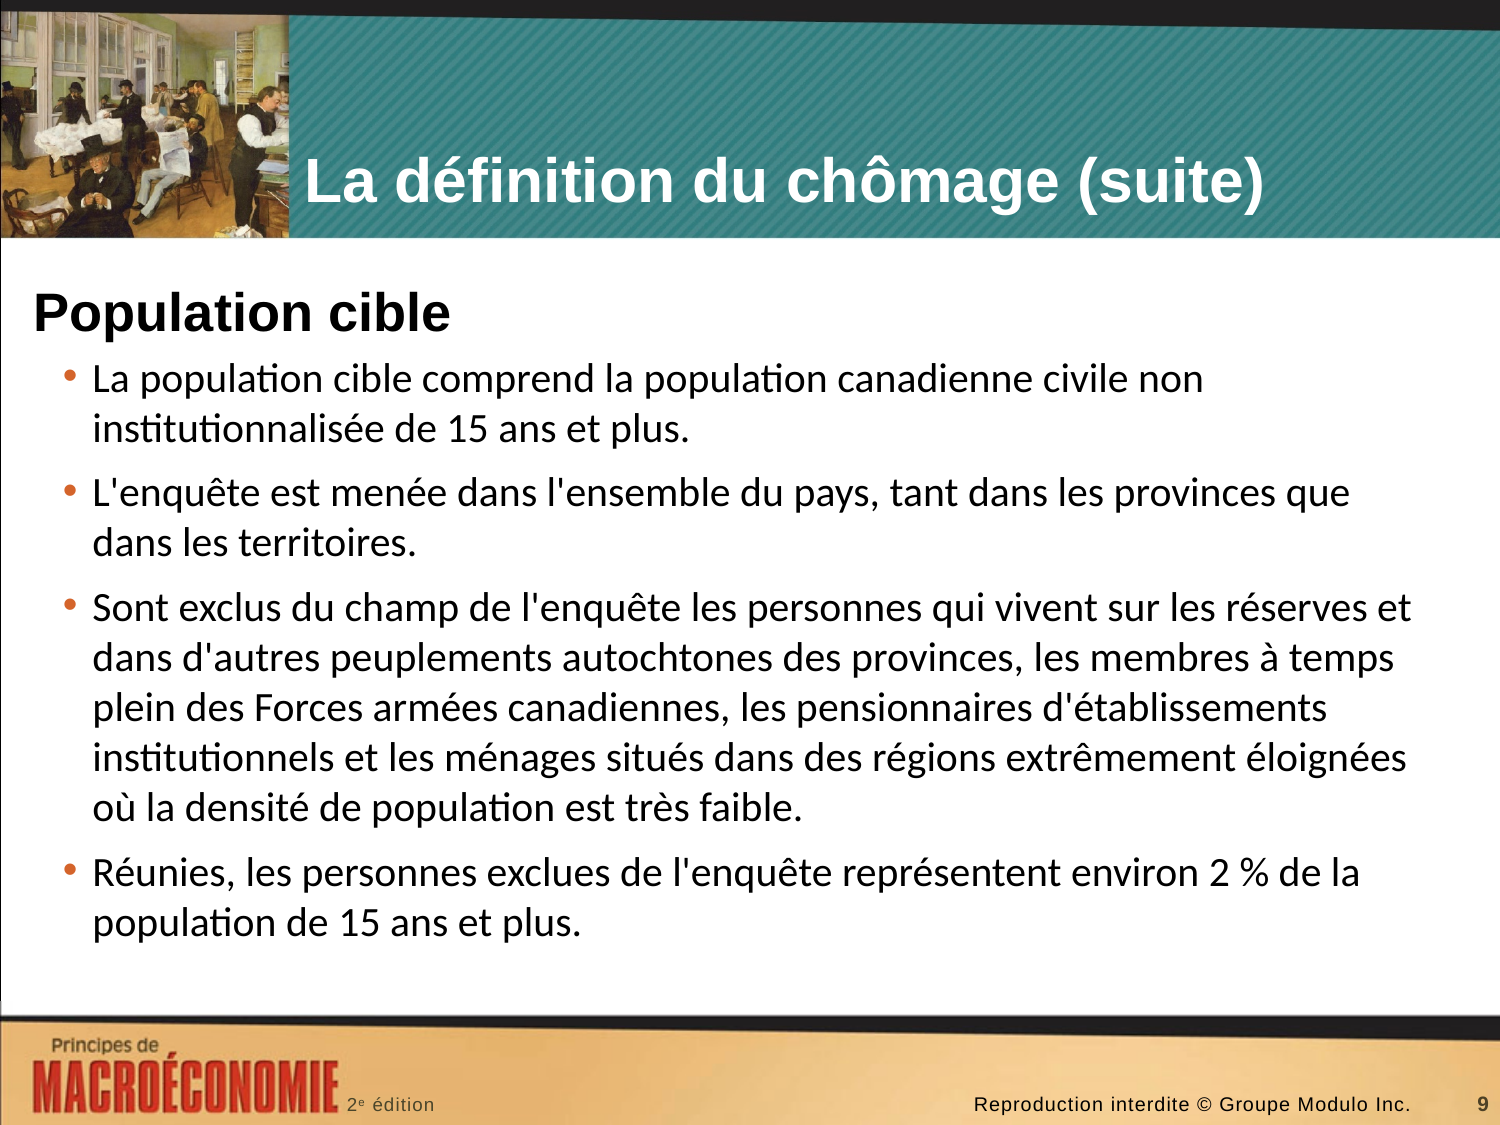

# La définition du chômage (suite)
Population cible
La population cible comprend la population canadienne civile non institutionnalisée de 15 ans et plus.
L'enquête est menée dans l'ensemble du pays, tant dans les provinces que dans les territoires.
Sont exclus du champ de l'enquête les personnes qui vivent sur les réserves et dans d'autres peuplements autochtones des provinces, les membres à temps plein des Forces armées canadiennes, les pensionnaires d'établissements institutionnels et les ménages situés dans des régions extrêmement éloignées où la densité de population est très faible.
Réunies, les personnes exclues de l'enquête représentent environ 2 % de la population de 15 ans et plus.
9